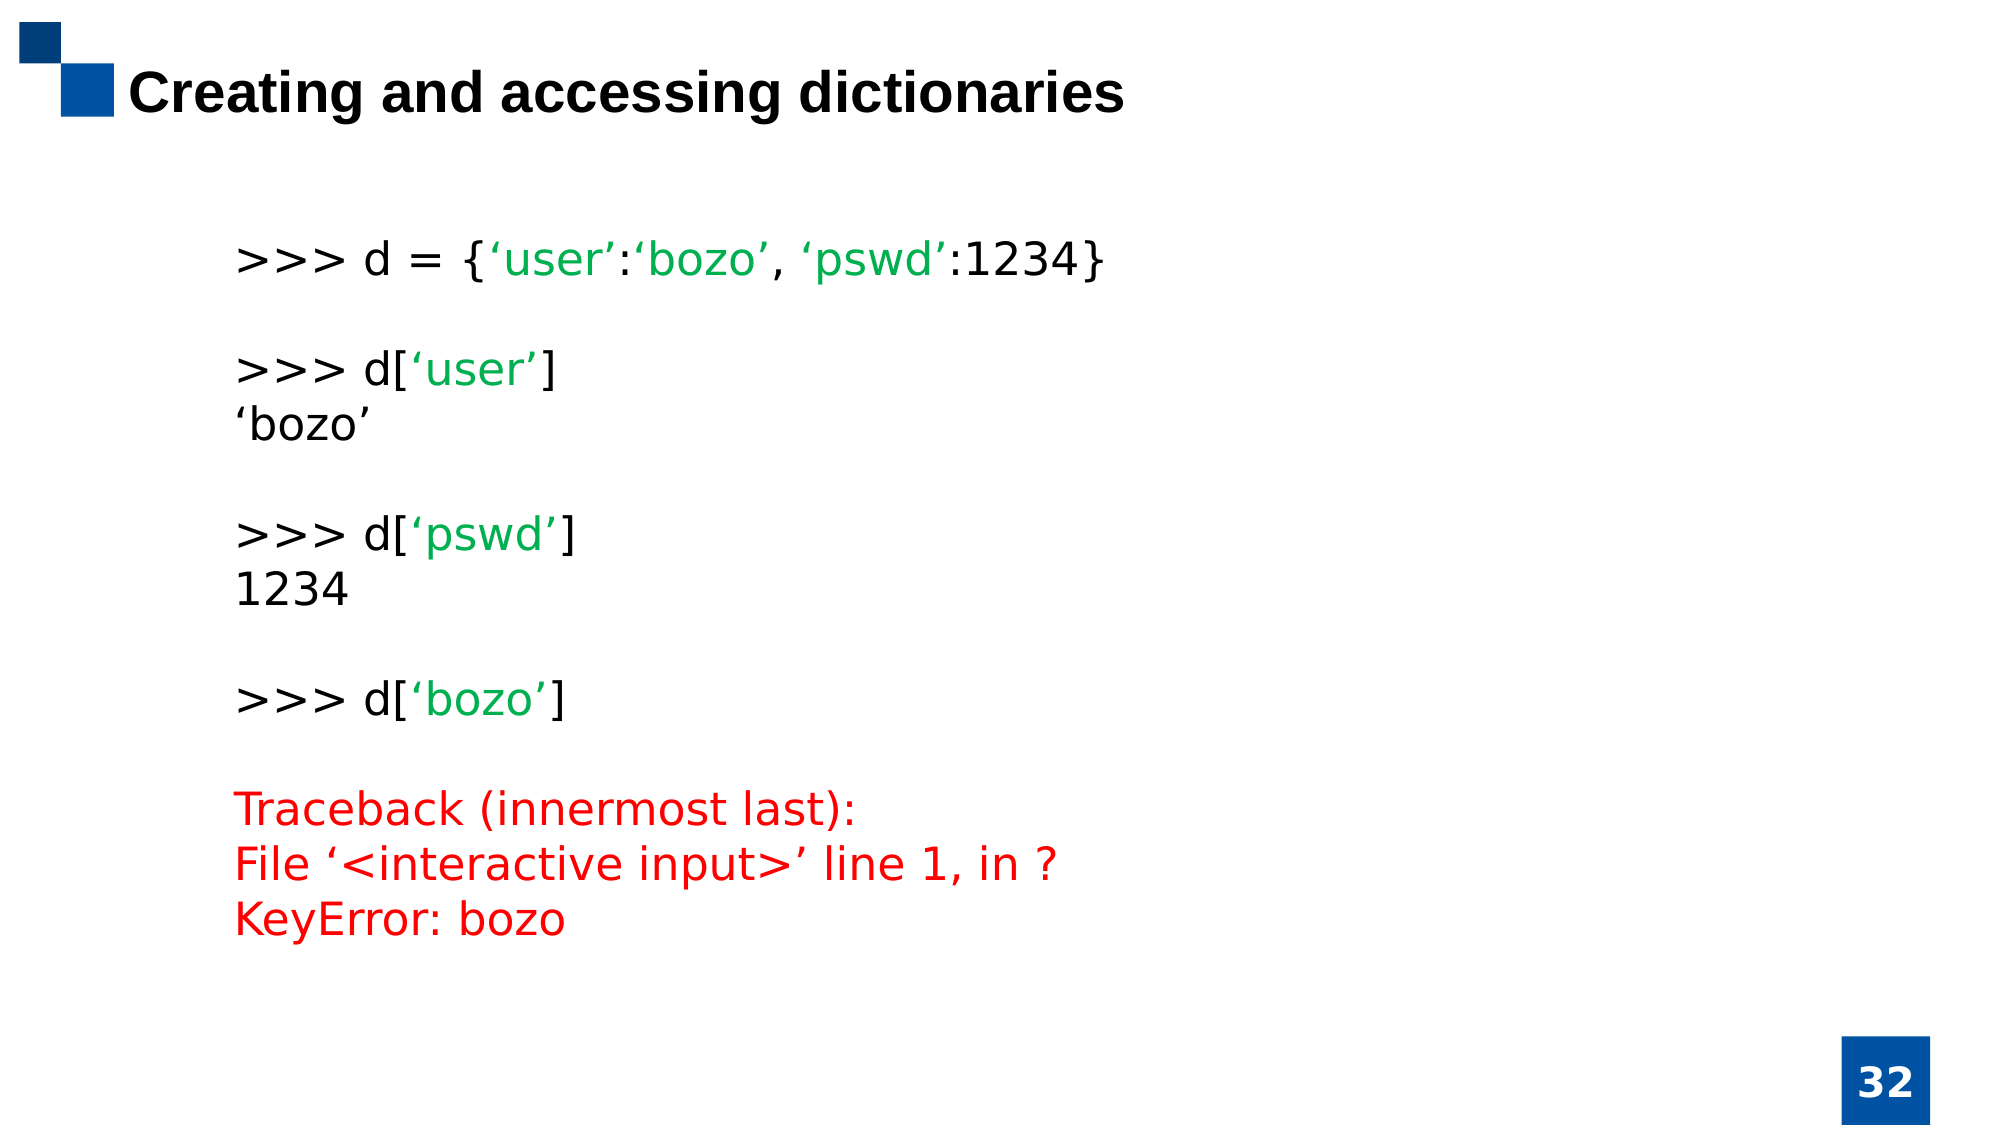

Creating and accessing dictionaries
>>> d = {‘user’:‘bozo’, ‘pswd’:1234}
>>> d[‘user’]
‘bozo’
>>> d[‘pswd’]
1234
>>> d[‘bozo’]
Traceback (innermost last):
File ‘<interactive input>’ line 1, in ?
KeyError: bozo
32